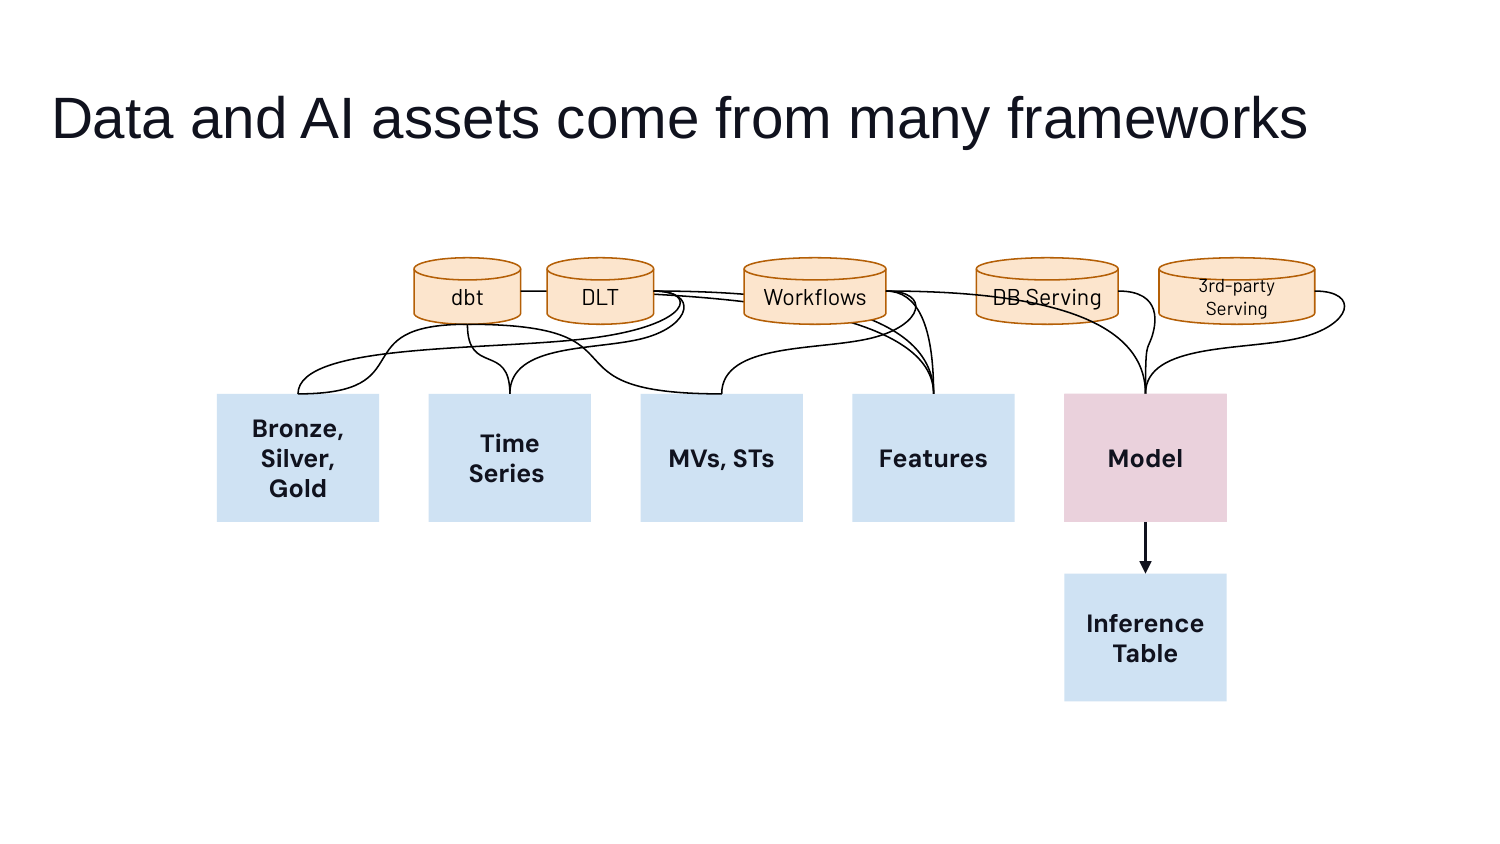

# Data and AI assets come from many frameworks
DLT
dbt
Workflows
DB Serving
3rd-party Serving
Bronze, Silver, Gold
Time Series
MVs, STs
Features
Model
Model
Model
Inference Table